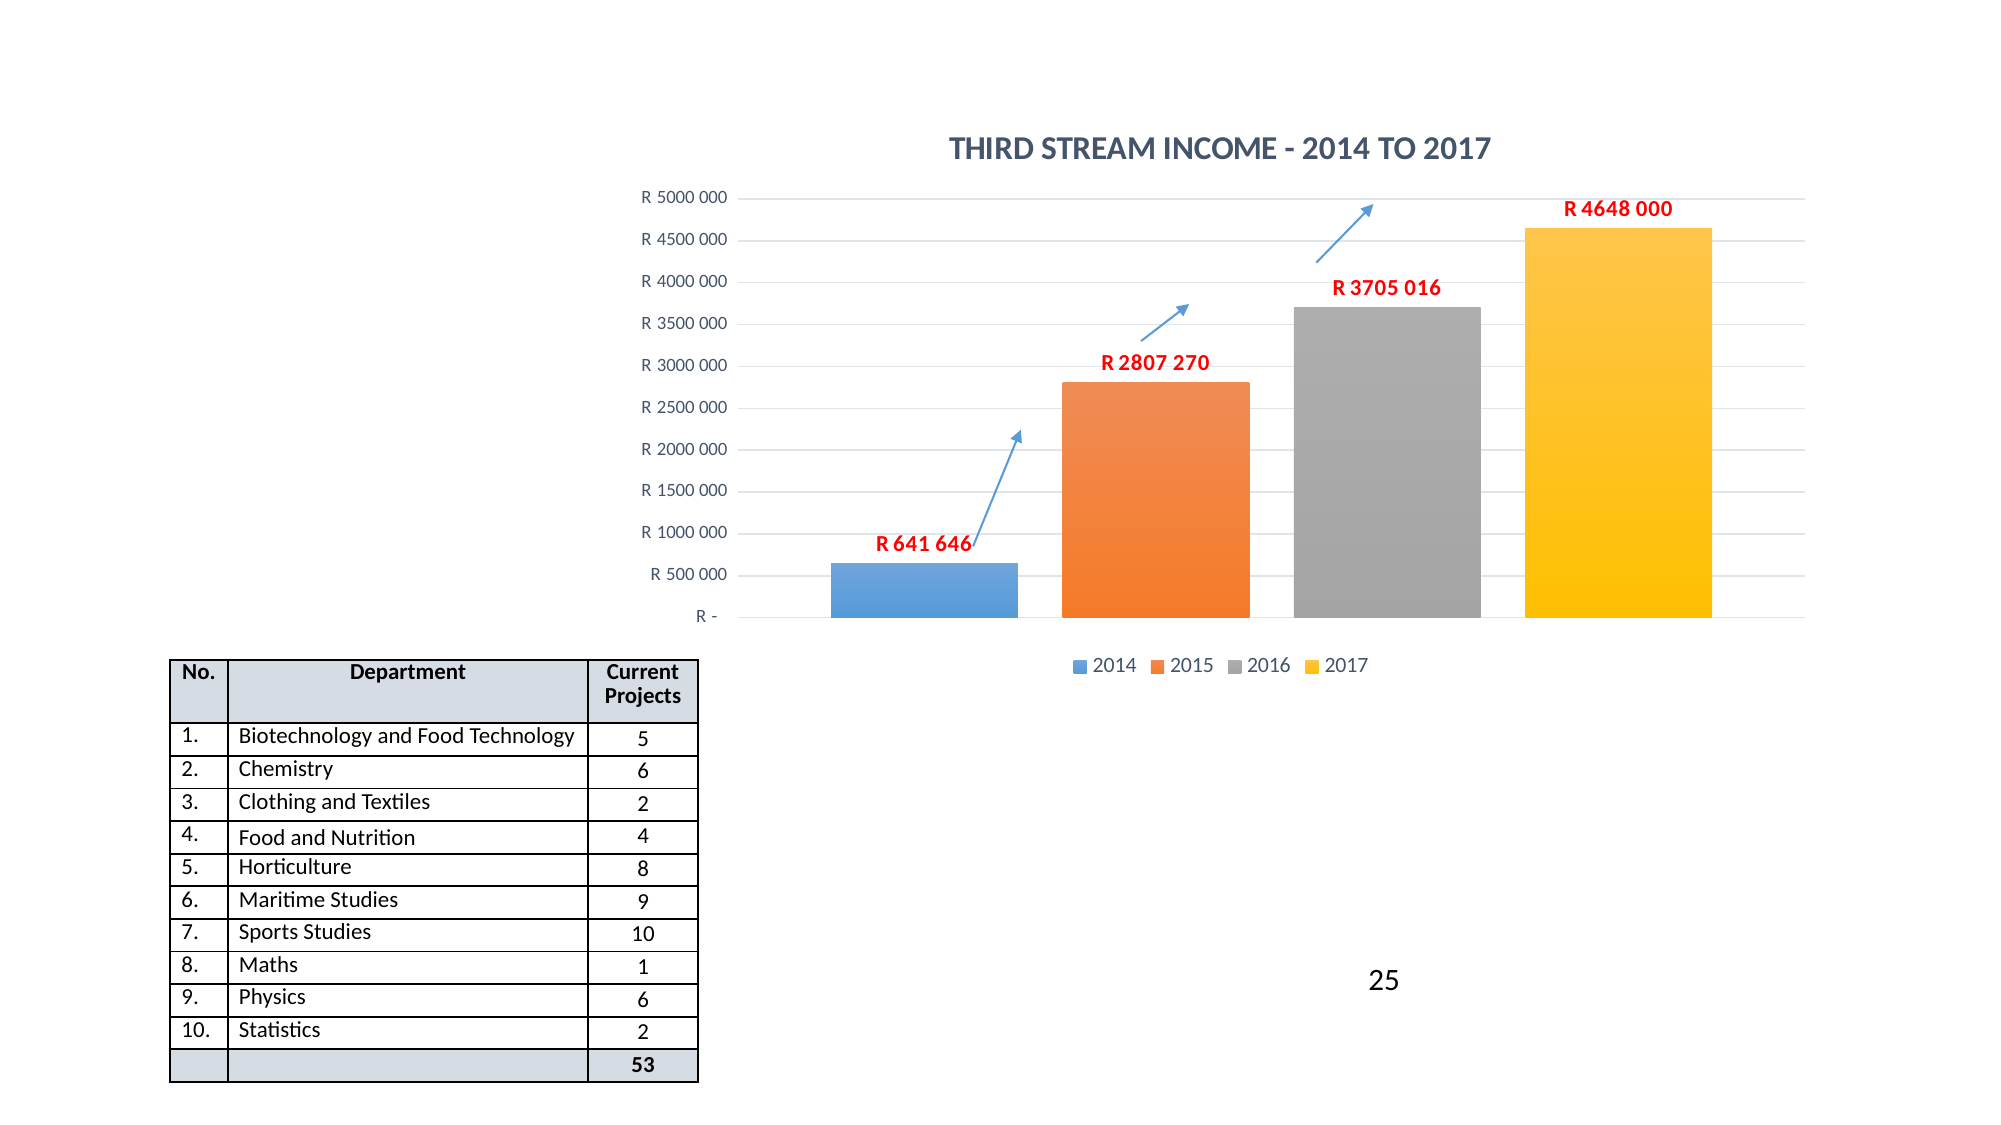

### Chart: THIRD STREAM INCOME - 2014 TO 2017

| Category | 2014 | 2015 | 2016 | 2017 |
|---|---|---|---|---|
| FACULTY | 641646.0 | 2807270.0 | 3705016.0 | 4648000.0 |
| No. | Department | Current Projects |
| --- | --- | --- |
|  | Biotechnology and Food Technology | 5 |
| 2. | Chemistry | 6 |
| 3. | Clothing and Textiles | 2 |
| 4. | Food and Nutrition | 4 |
| 5. | Horticulture | 8 |
| 6. | Maritime Studies | 9 |
| 7. | Sports Studies | 10 |
| 8. | Maths | 1 |
| 9. | Physics | 6 |
| 10. | Statistics | 2 |
|  |  | 53 |
25